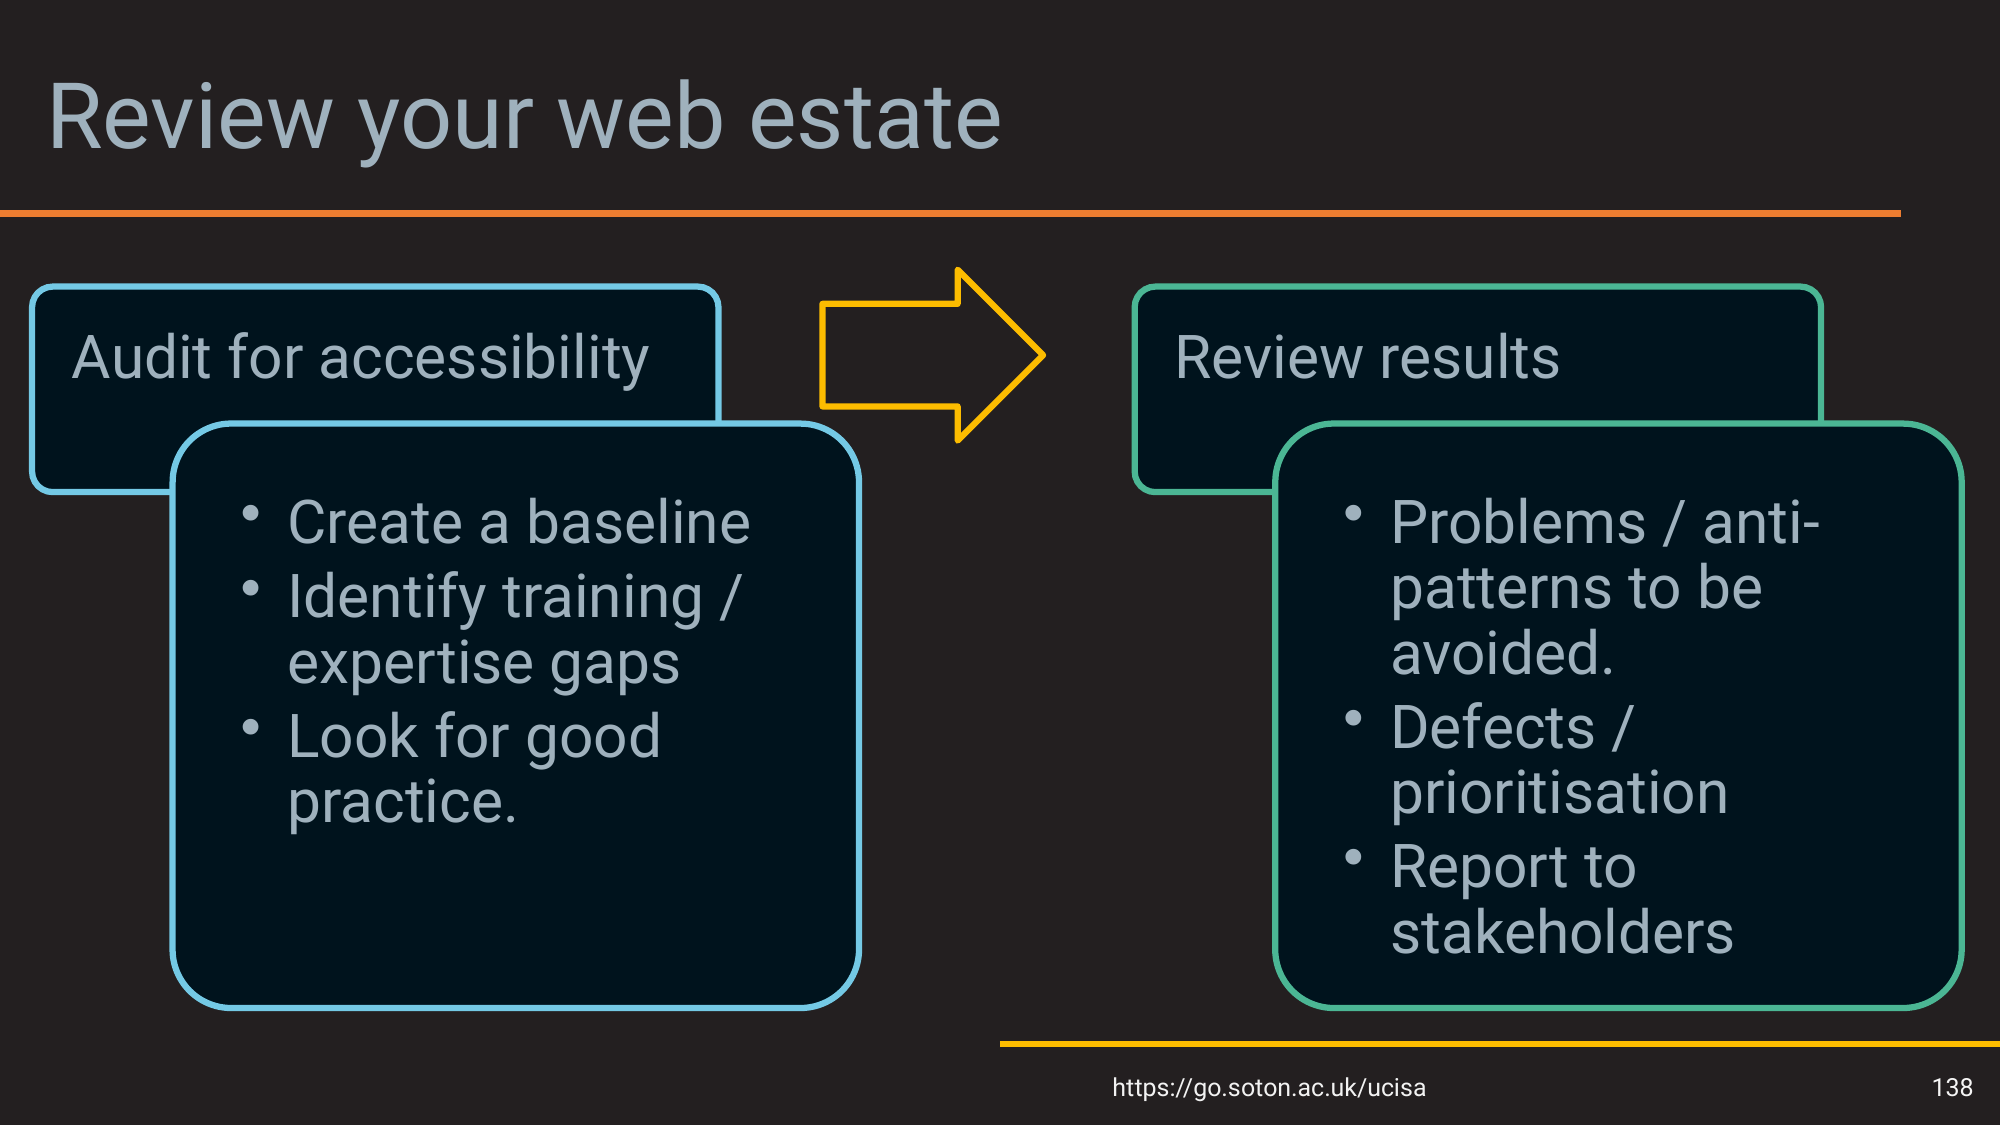

# Review your web estate
Audit for accessibility
Create a baseline
Identify training / expertise gaps
Look for good practice.

Review results
Problems / anti-patterns to be avoided.
Defects / prioritisation
Report to stakeholders
138
https://go.soton.ac.uk/ucisa